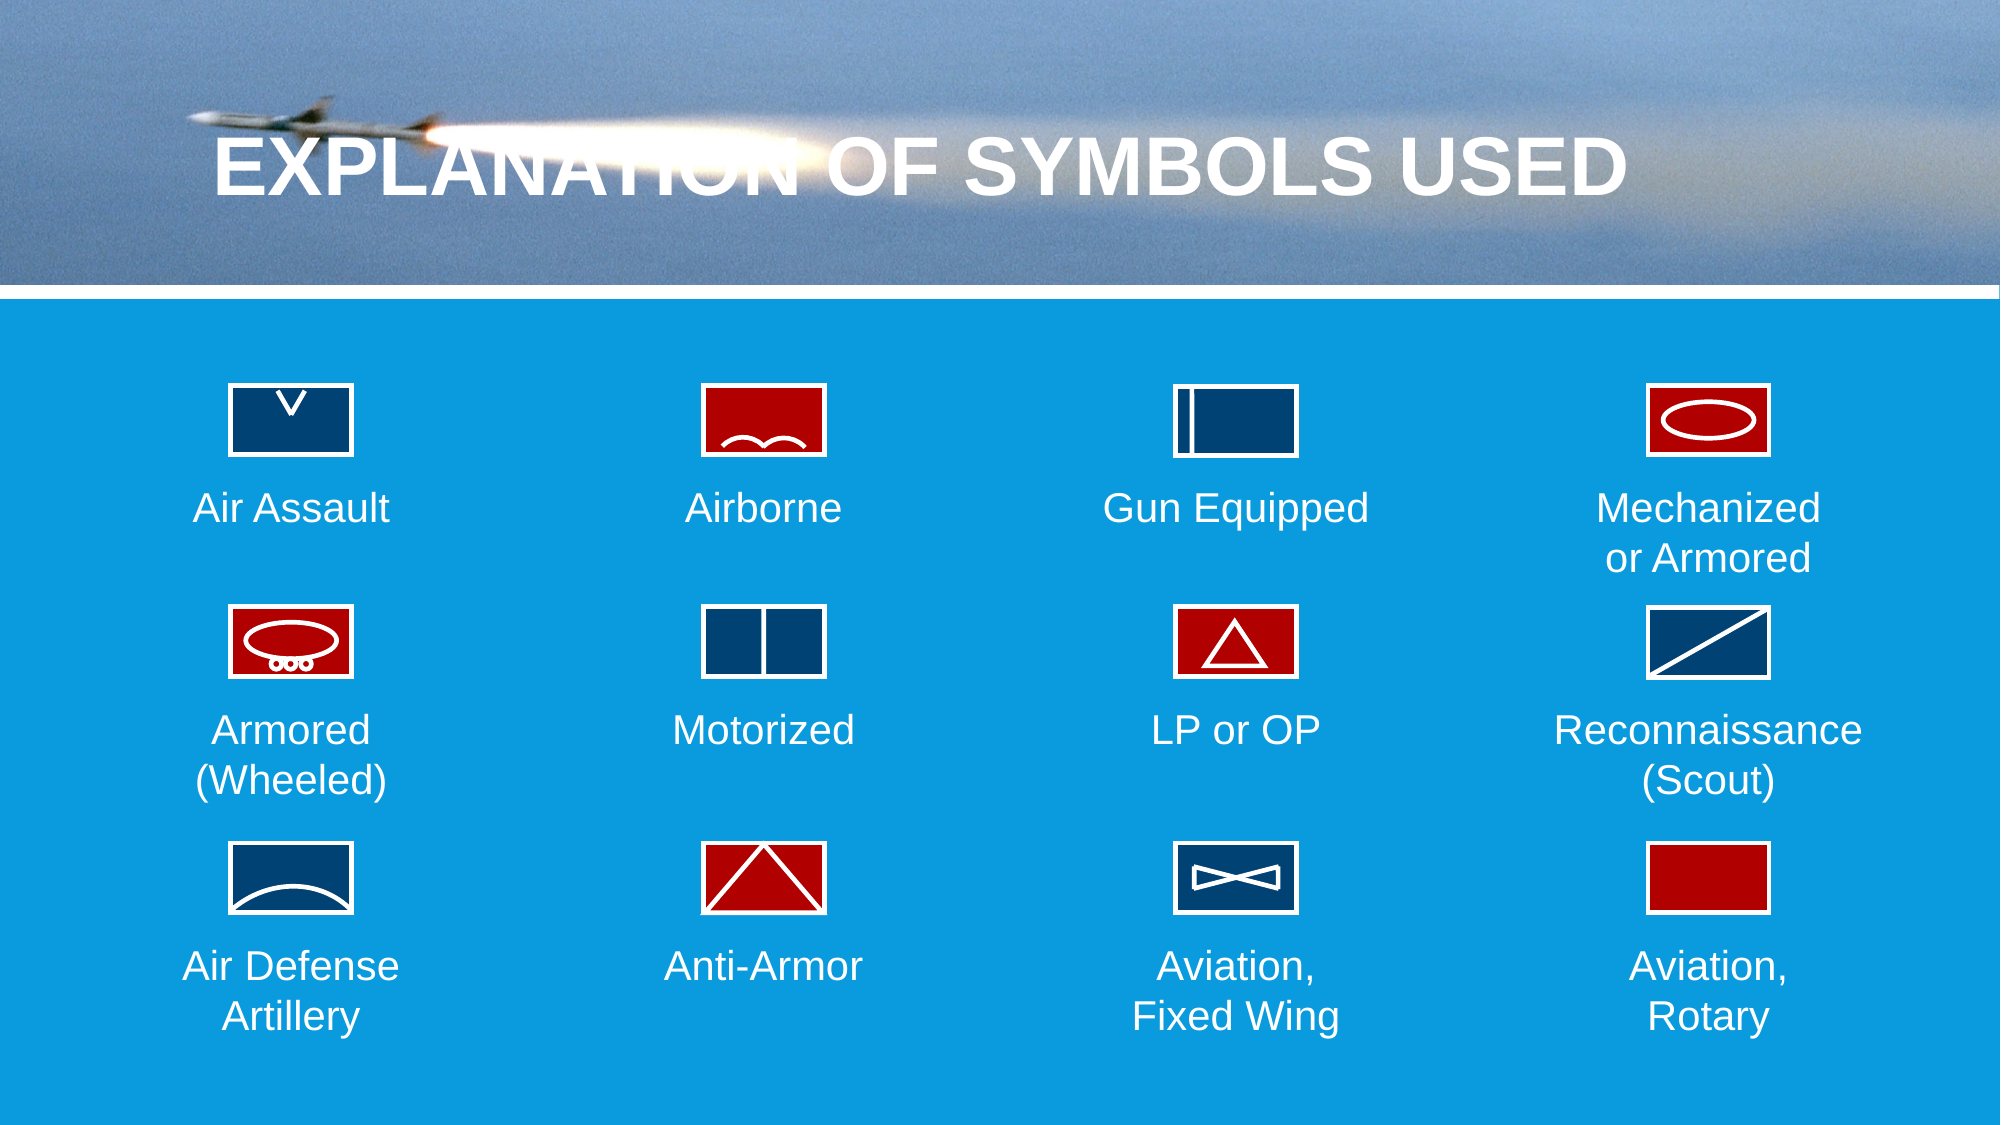

# explanation of symbols used

Air Assault
Airborne
Gun Equipped
Mechanized
or Armored

Armored
(Wheeled)
LP or OP
Motorized
Reconnaissance
(Scout)

Air Defense
Artillery
Anti-Armor
Aviation,
Fixed Wing
Aviation,
Rotary